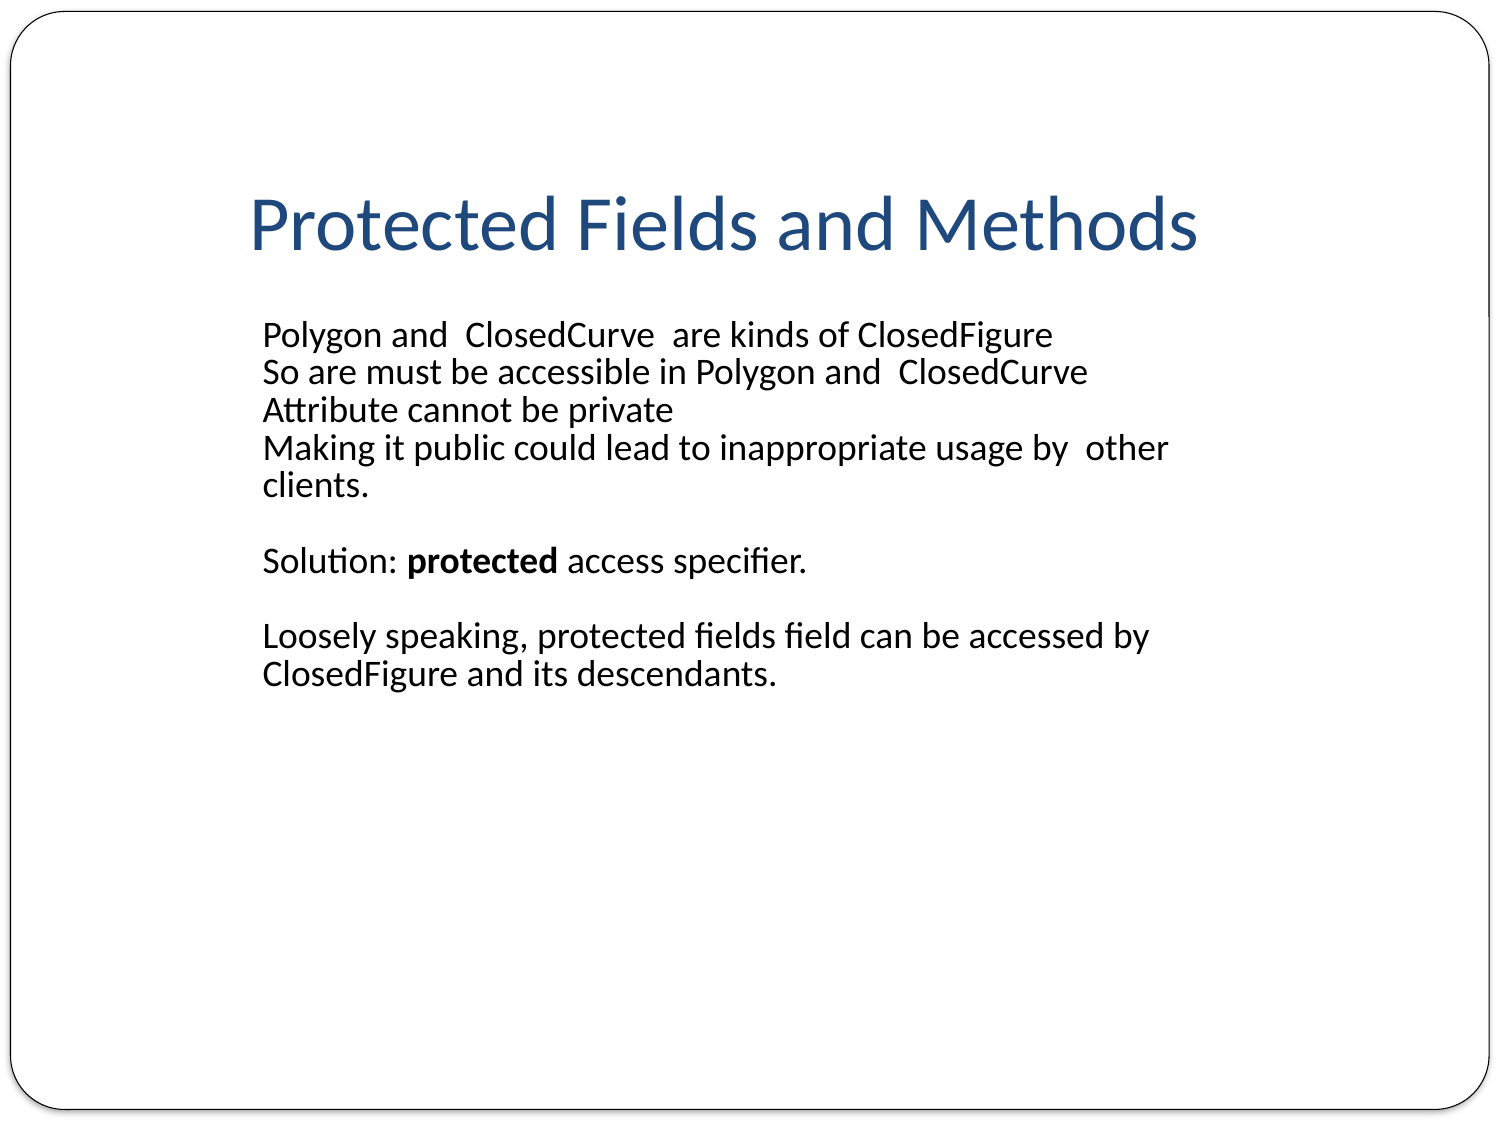

# Protected Fields and Methods
| Polygon and ClosedCurve are kinds of ClosedFigure So are must be accessible in Polygon and ClosedCurve Attribute cannot be private Making it public could lead to inappropriate usage by other clients. Solution: protected access specifier. Loosely speaking, protected fields field can be accessed by ClosedFigure and its descendants. |  |
| --- | --- |
|  |  |